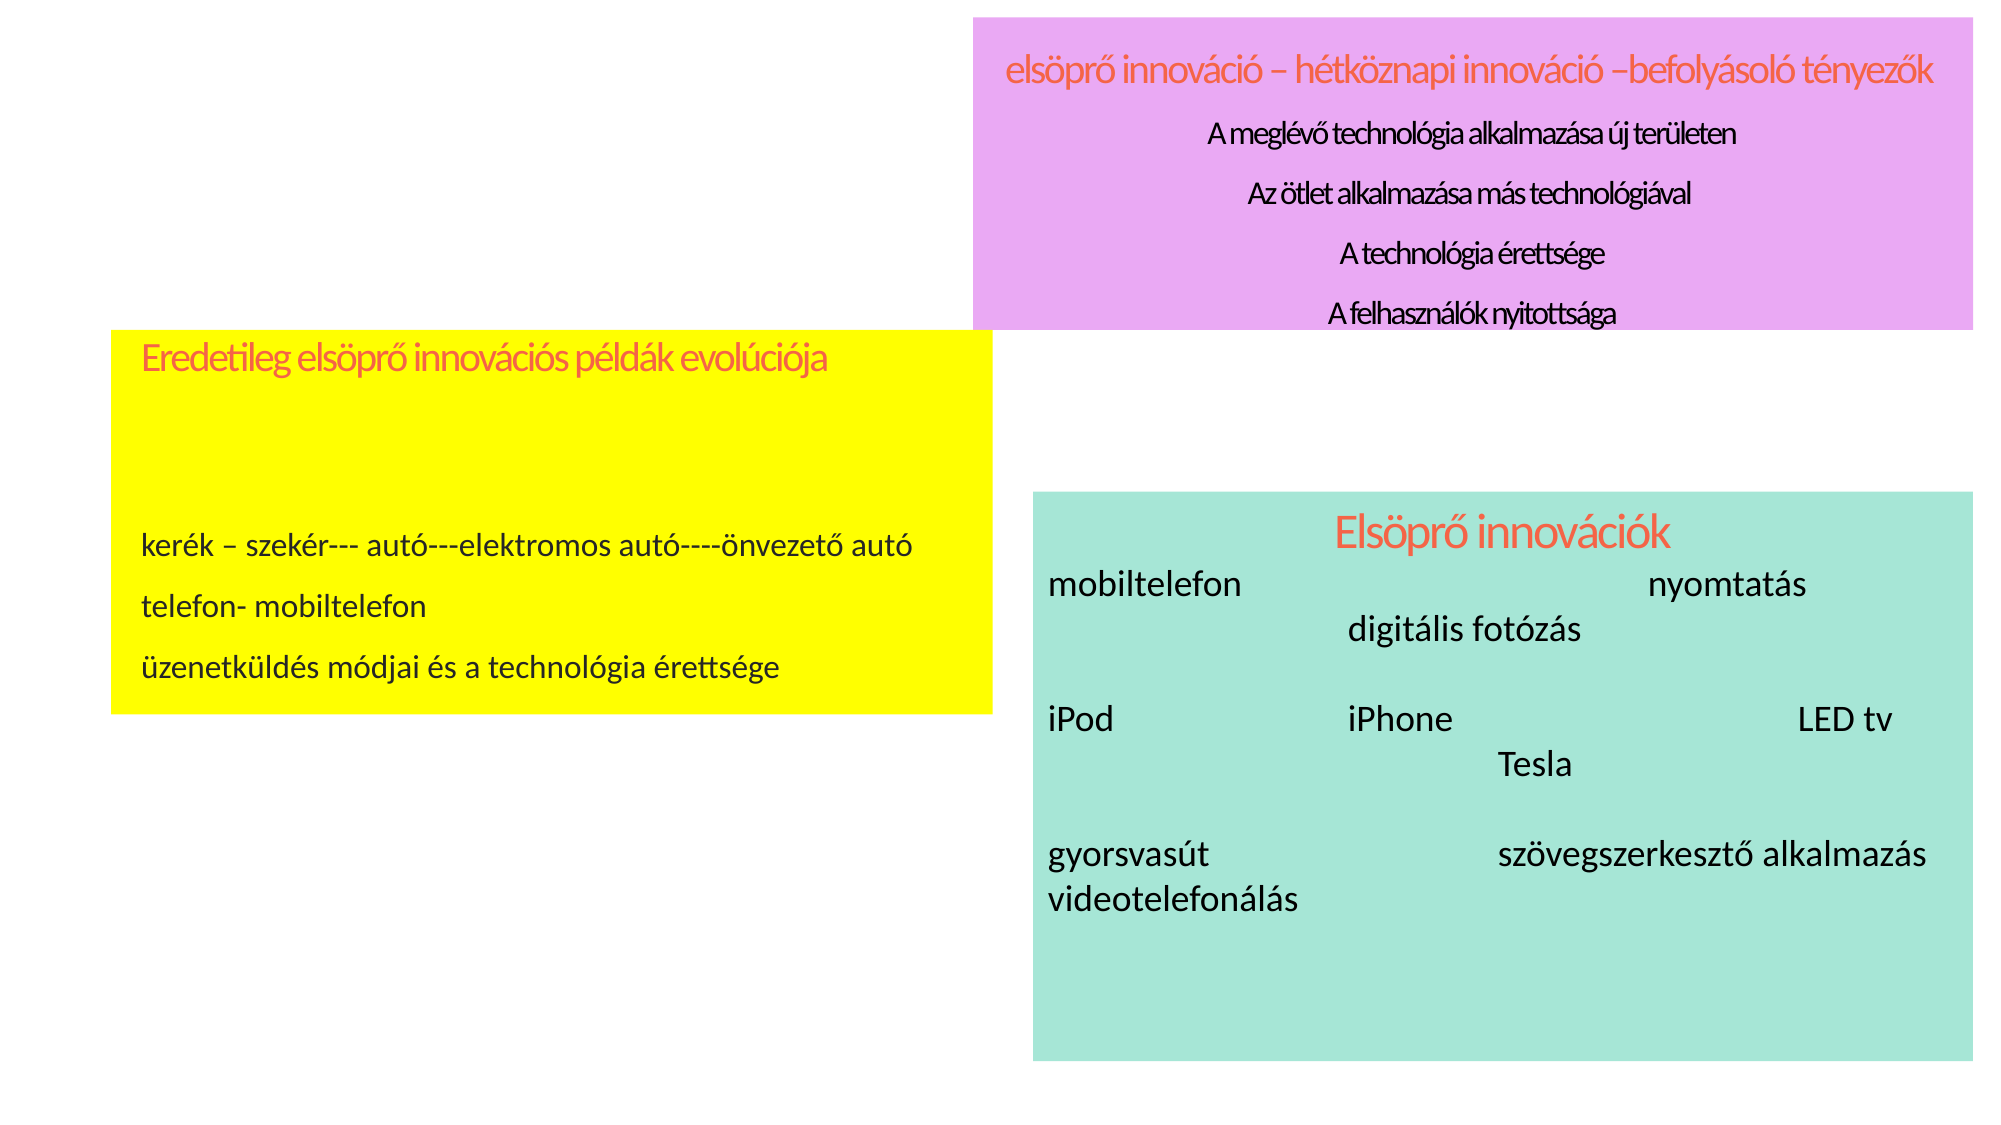

# elsöprő innováció – hétköznapi innováció –befolyásoló tényezők A meglévő technológia alkalmazása új területen Az ötlet alkalmazása más technológiával A technológia érettsége A felhasználók nyitottsága
Eredetileg elsöprő innovációs példák evolúciója

kerék – szekér--- autó---elektromos autó----önvezető autó
telefon- mobiltelefon
üzenetküldés módjai és a technológia érettsége

Elsöprő innovációk
mobiltelefon			nyomtatás			digitális fotózás

iPod		iPhone			LED tv				Tesla

gyorsvasút		szövegszerkesztő alkalmazás	videotelefonálás